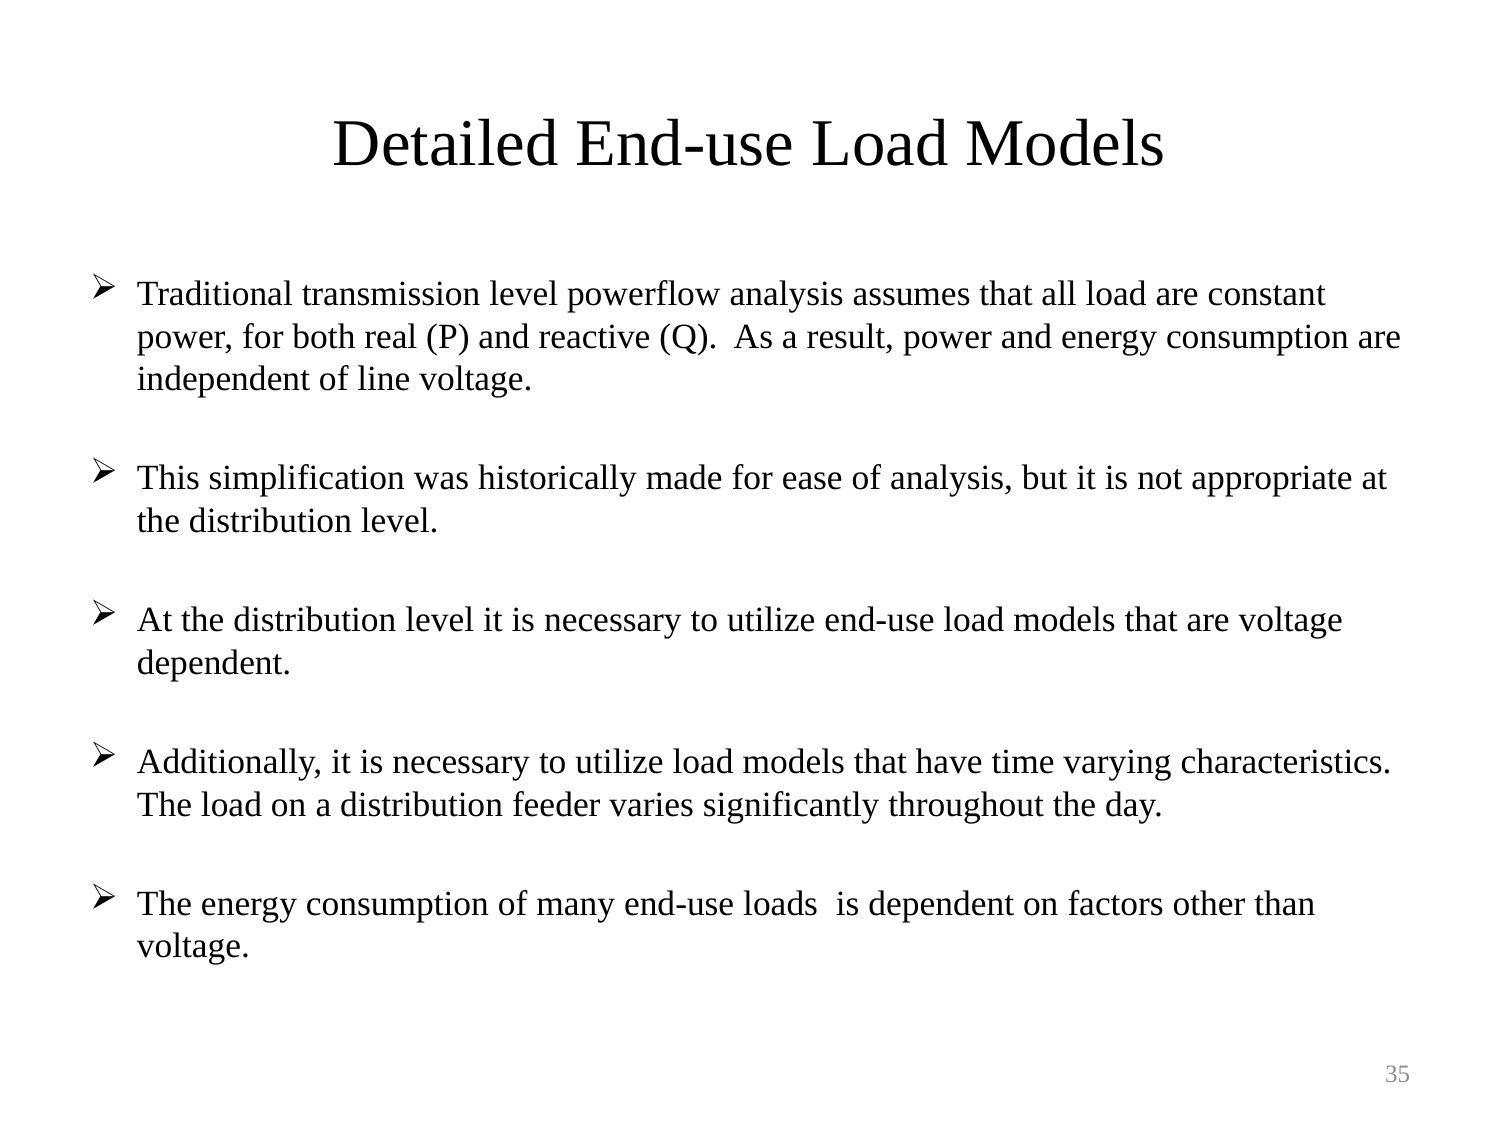

# Detailed End-use Load Models
Traditional transmission level powerflow analysis assumes that all load are constant power, for both real (P) and reactive (Q).  As a result, power and energy consumption are independent of line voltage.

This simplification was historically made for ease of analysis, but it is not appropriate at the distribution level.

At the distribution level it is necessary to utilize end-use load models that are voltage dependent.

Additionally, it is necessary to utilize load models that have time varying characteristics.  The load on a distribution feeder varies significantly throughout the day.

The energy consumption of many end-use loads  is dependent on factors other than voltage.

35